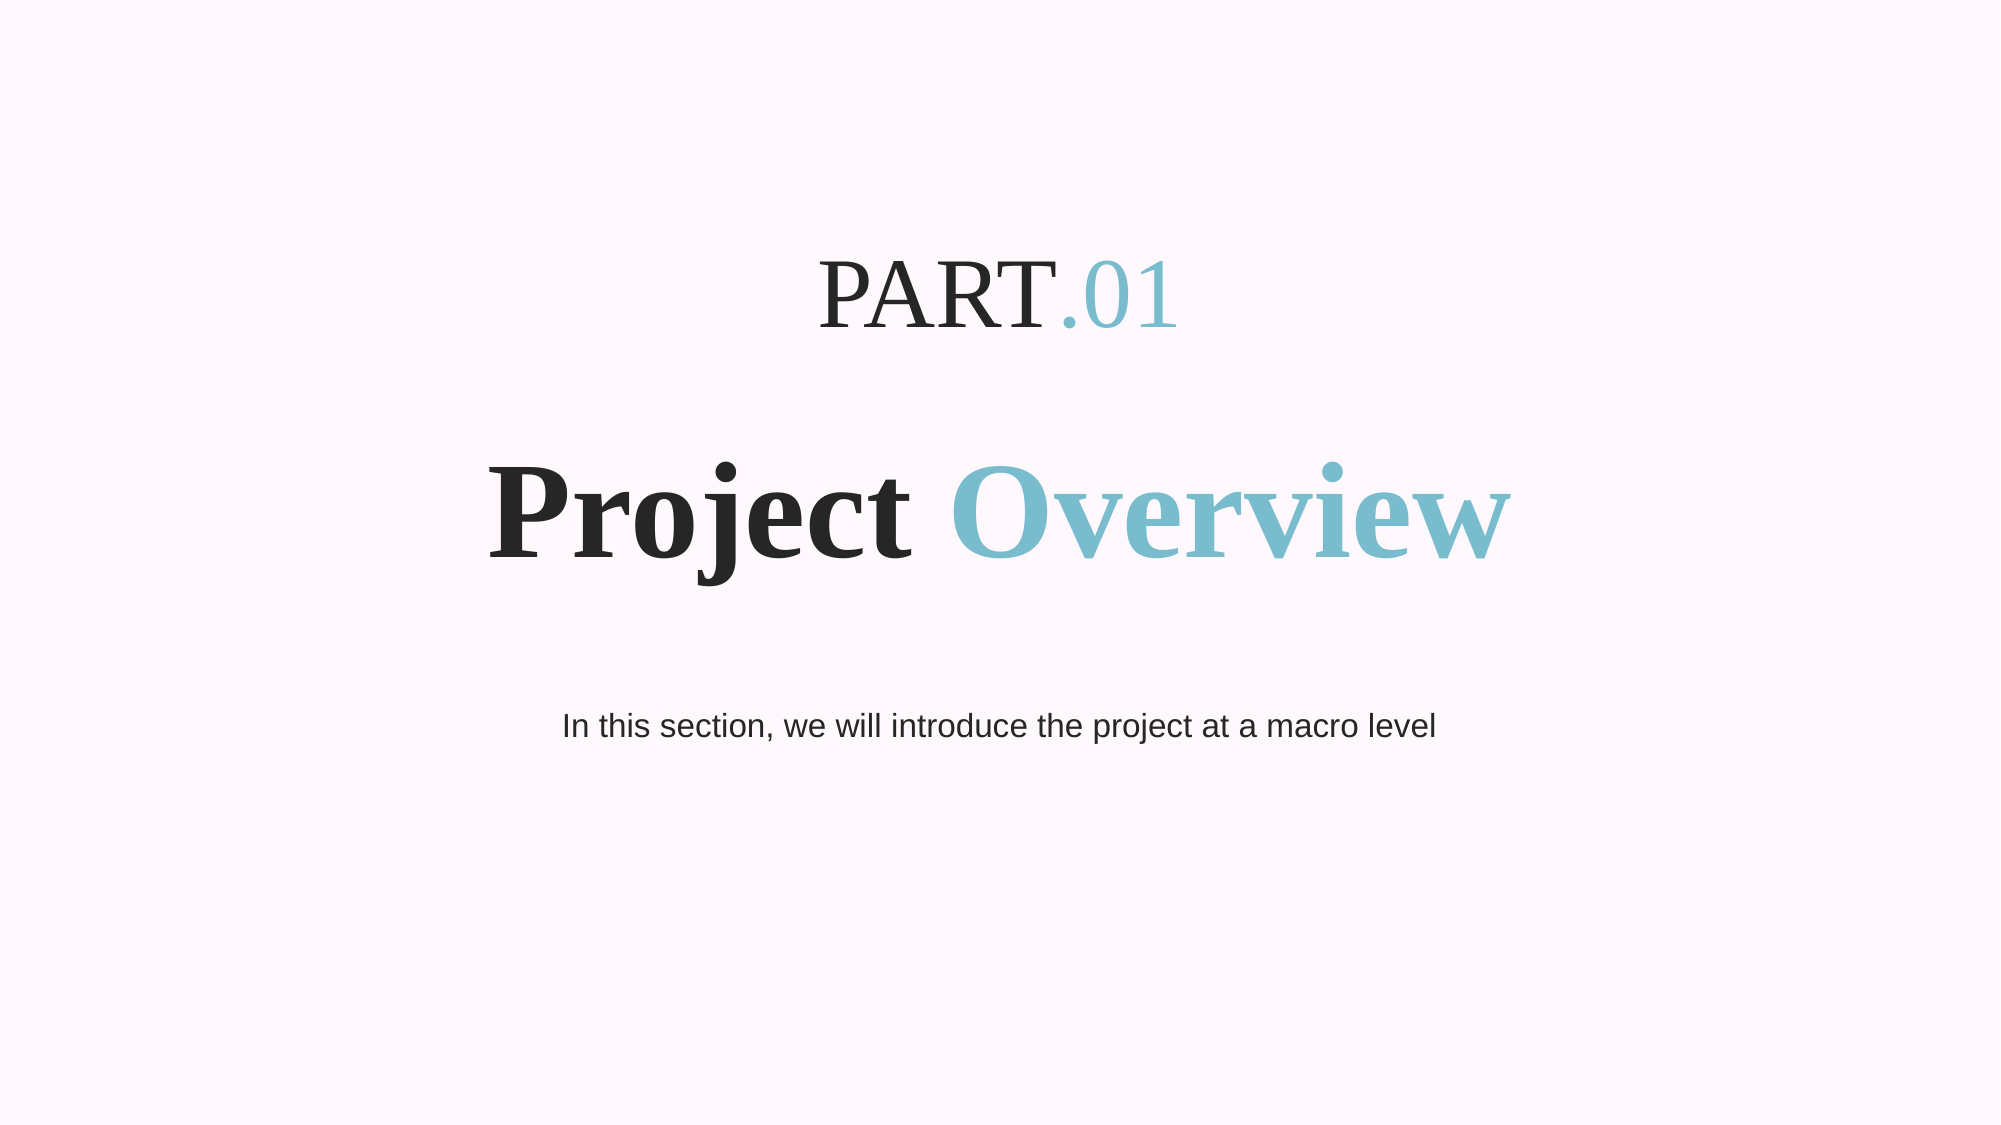

PART.01
Project Overview
In this section, we will introduce the project at a macro level